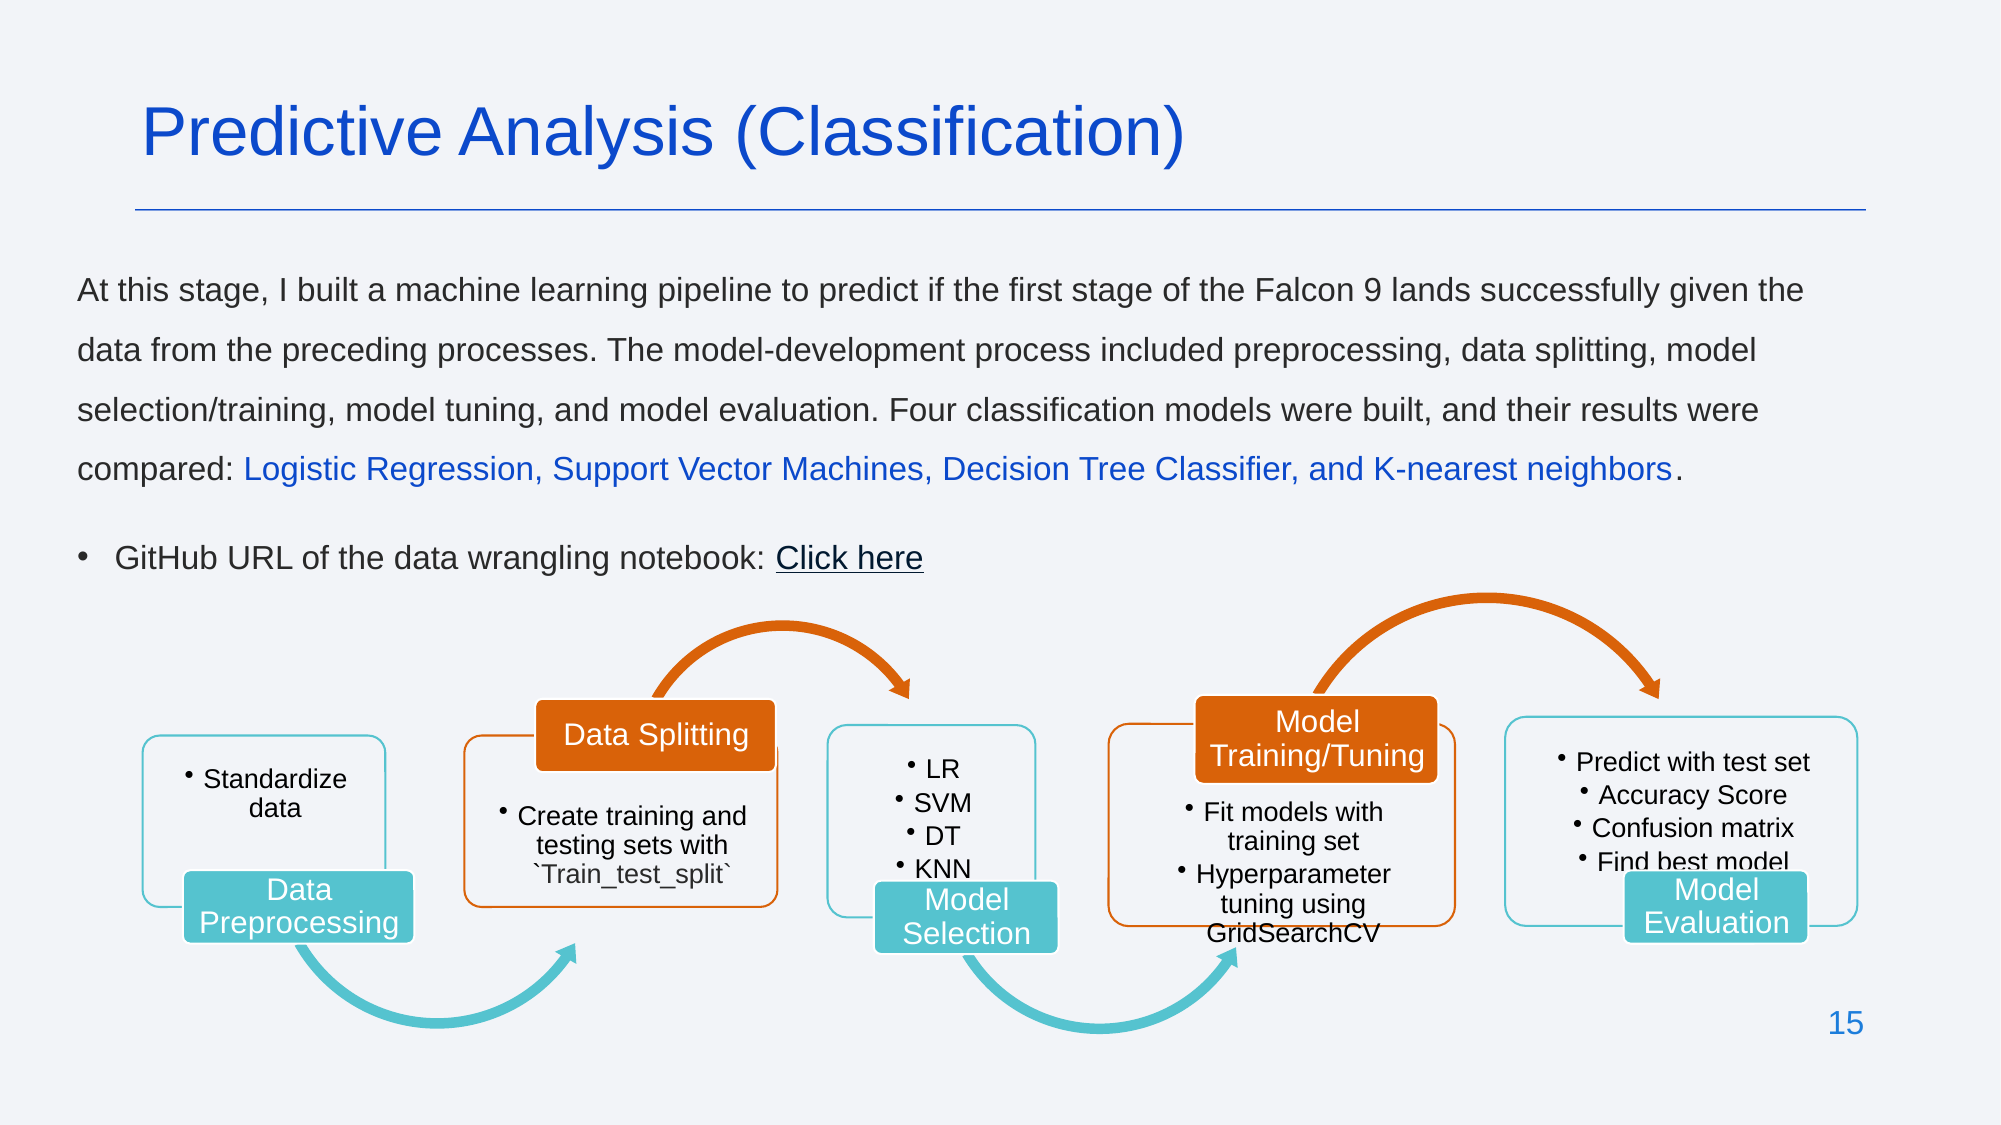

Predictive Analysis (Classification)
At this stage, I built a machine learning pipeline to predict if the first stage of the Falcon 9 lands successfully given the data from the preceding processes. The model-development process included preprocessing, data splitting, model selection/training, model tuning, and model evaluation. Four classification models were built, and their results were compared: Logistic Regression, Support Vector Machines, Decision Tree Classifier, and K-nearest neighbors.
GitHub URL of the data wrangling notebook: Click here
Standardize data
Data Preprocessing
Create training and testing sets with `Train_test_split`
Data Splitting
LR
SVM
DT
KNN
Model Selection
Fit models with training set
Hyperparameter tuning using GridSearchCV
Model Training/Tuning
Predict with test set
Accuracy Score
Confusion matrix
Find best model

Model Evaluation
15